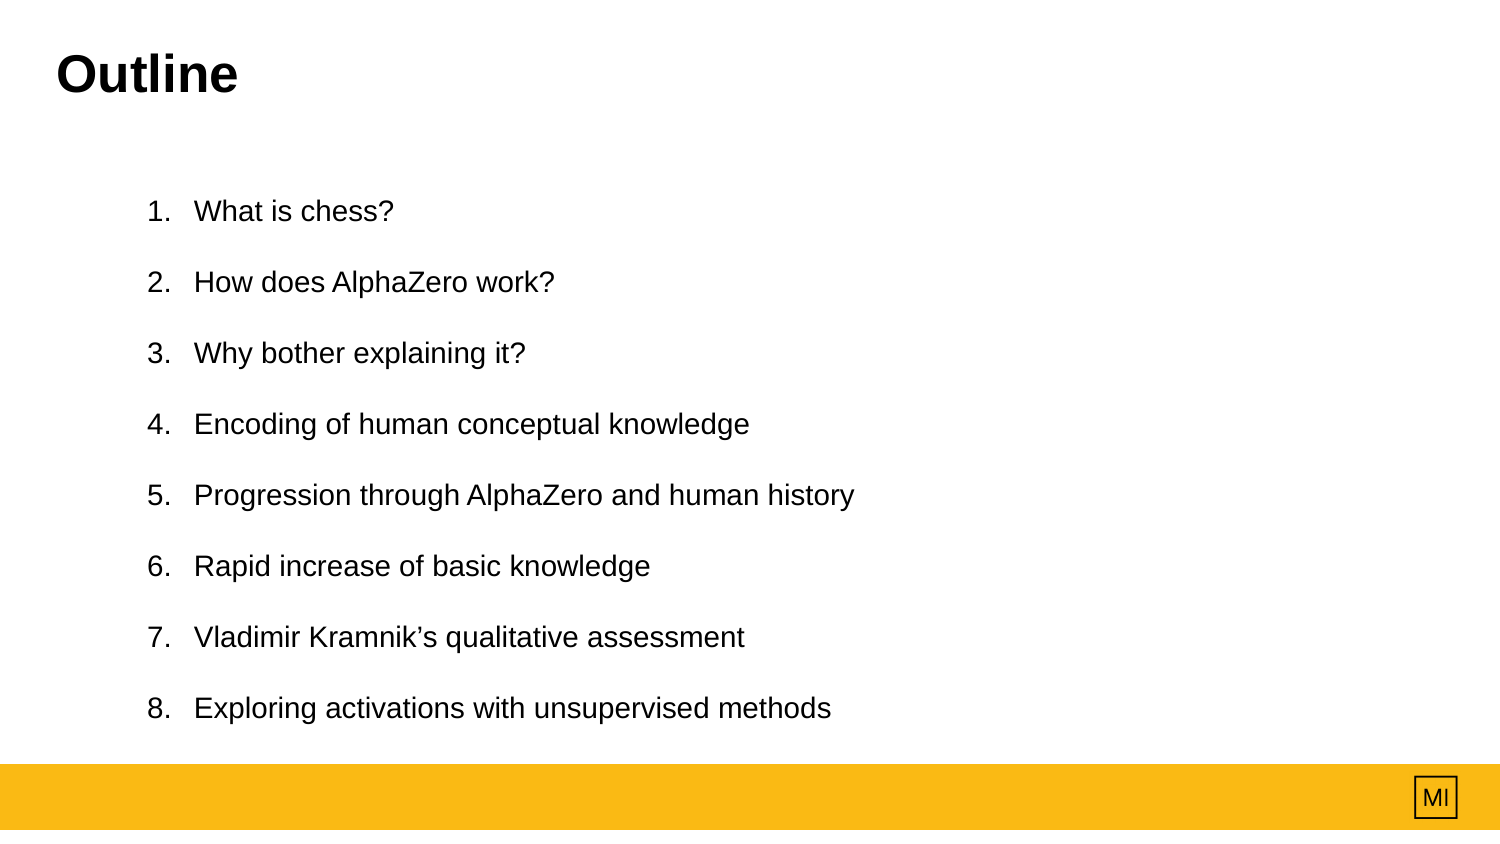

# Outline
What is chess?
How does AlphaZero work?
Why bother explaining it?
Encoding of human conceptual knowledge
Progression through AlphaZero and human history
Rapid increase of basic knowledge
Vladimir Kramnik’s qualitative assessment
Exploring activations with unsupervised methods